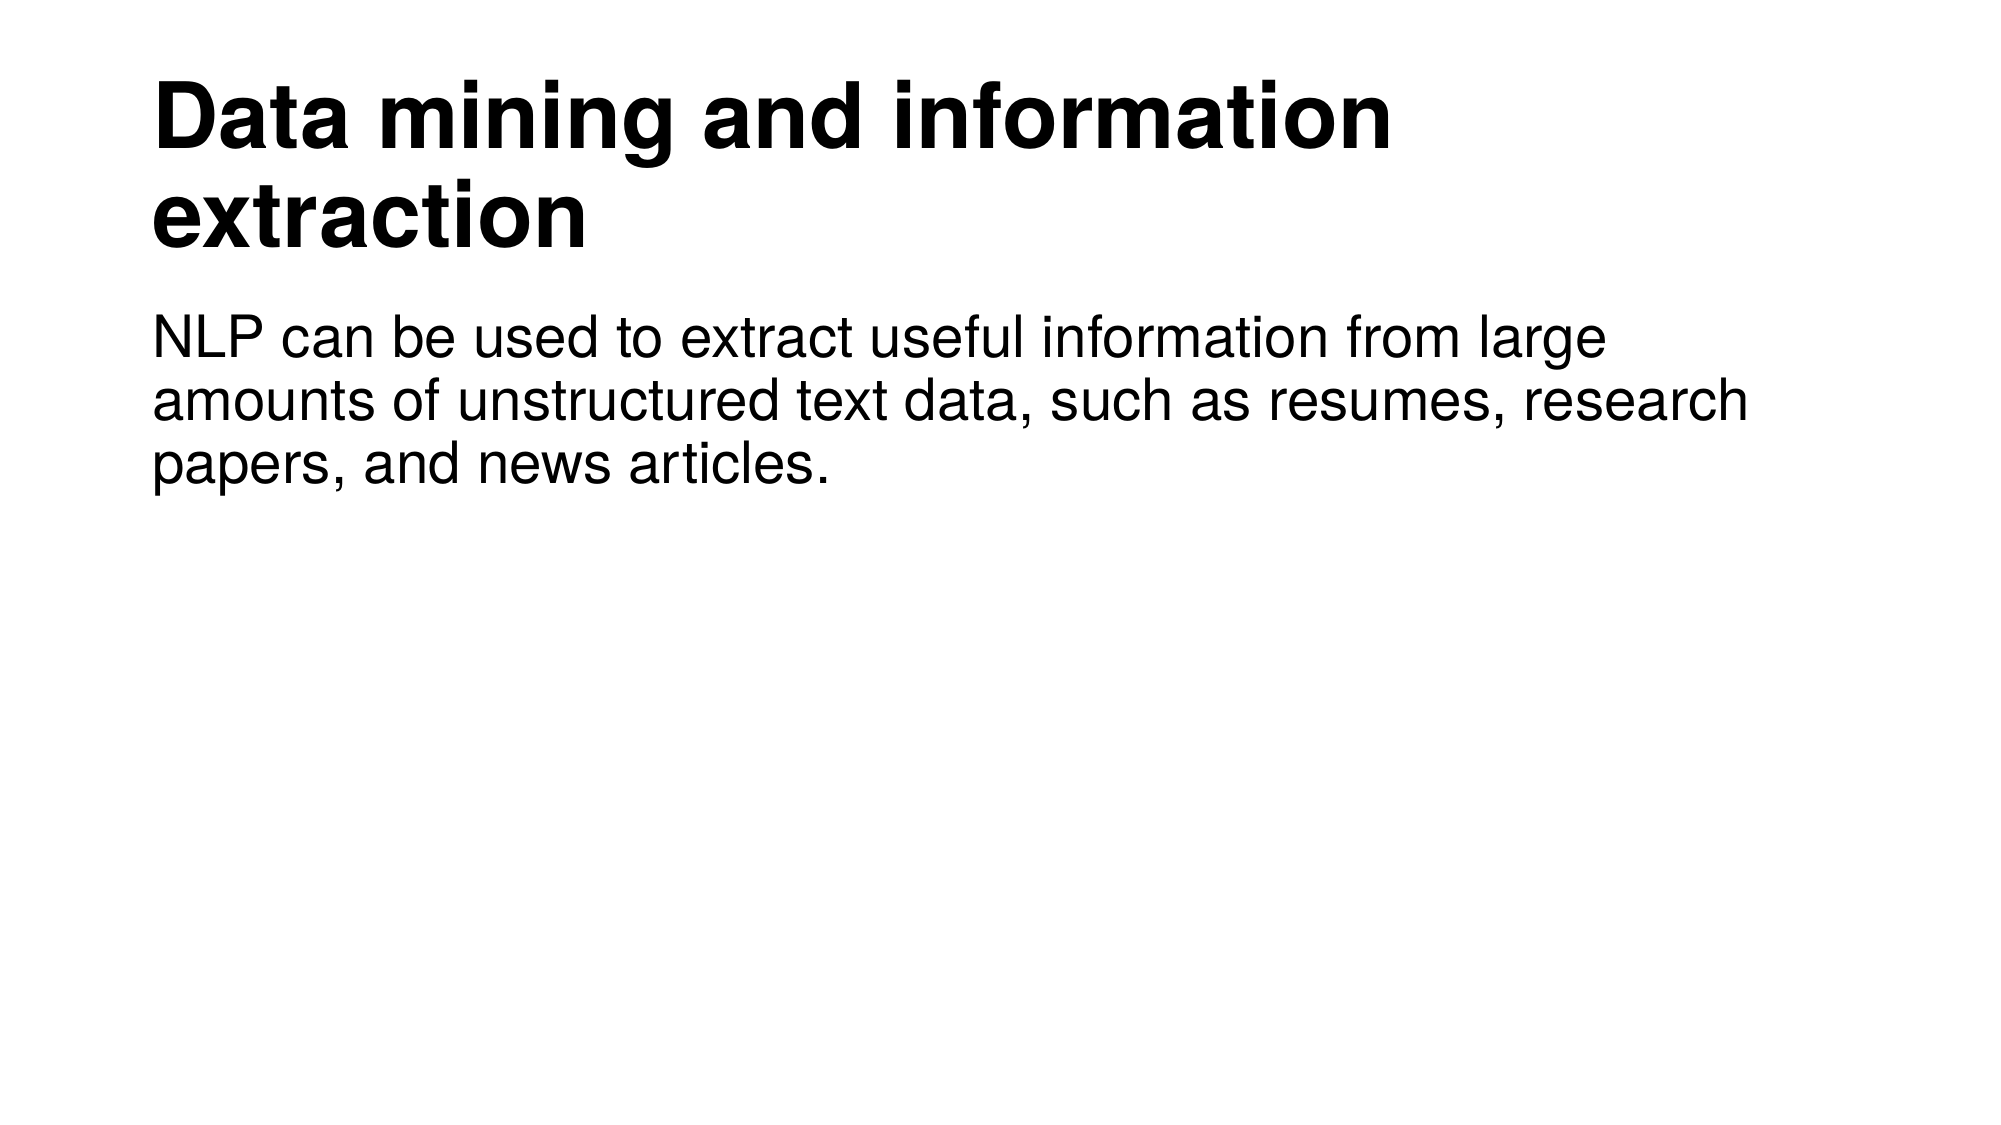

# Data mining and information extraction
NLP can be used to extract useful information from large amounts of unstructured text data, such as resumes, research papers, and news articles.